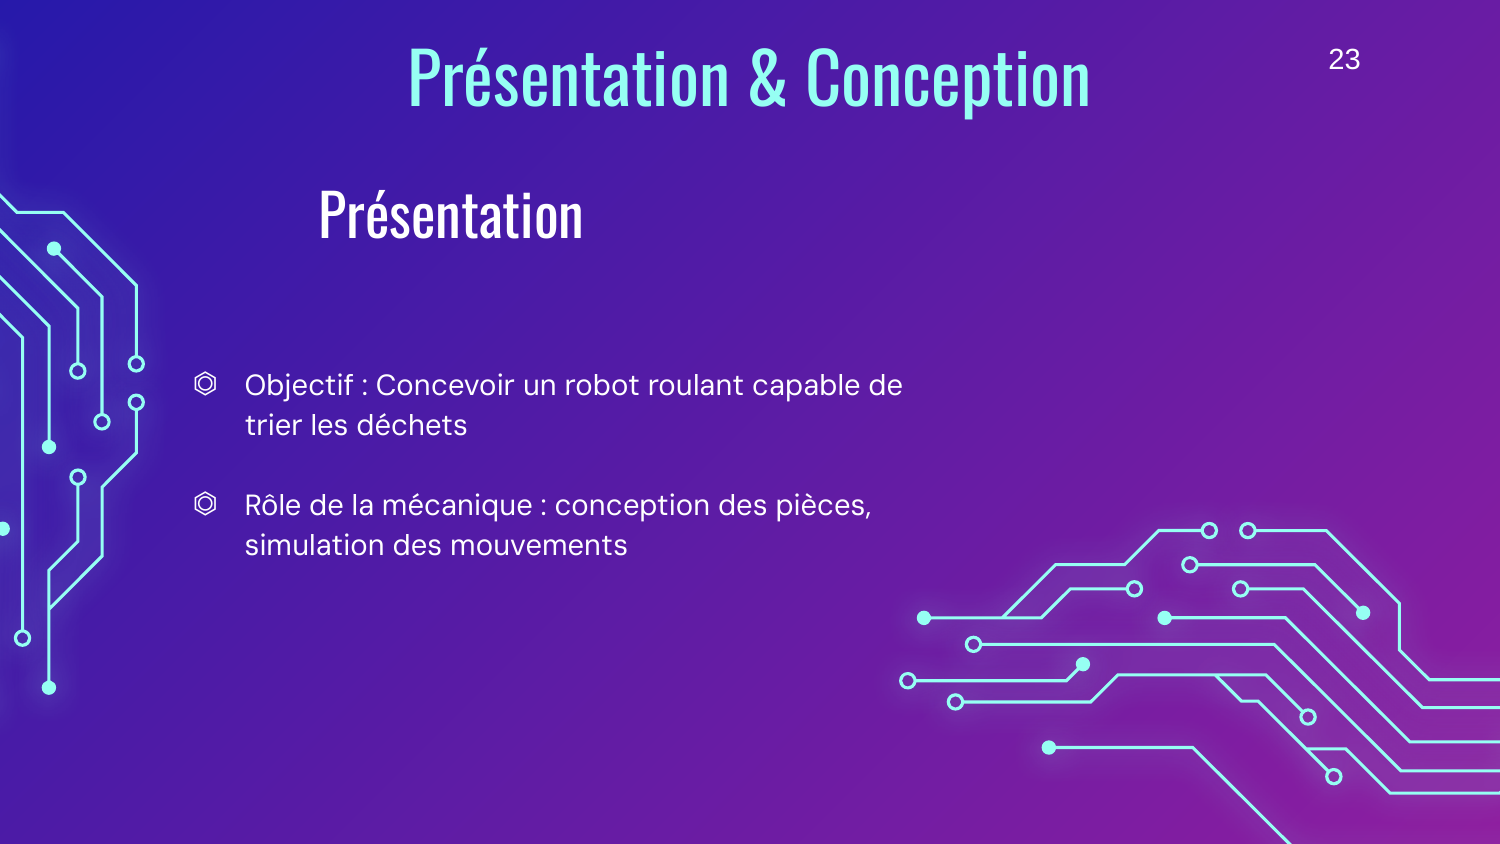

23
# Présentation & Conception
Présentation

Objectif : Concevoir un robot roulant capable de trier les déchets

Rôle de la mécanique : conception des pièces, simulation des mouvements